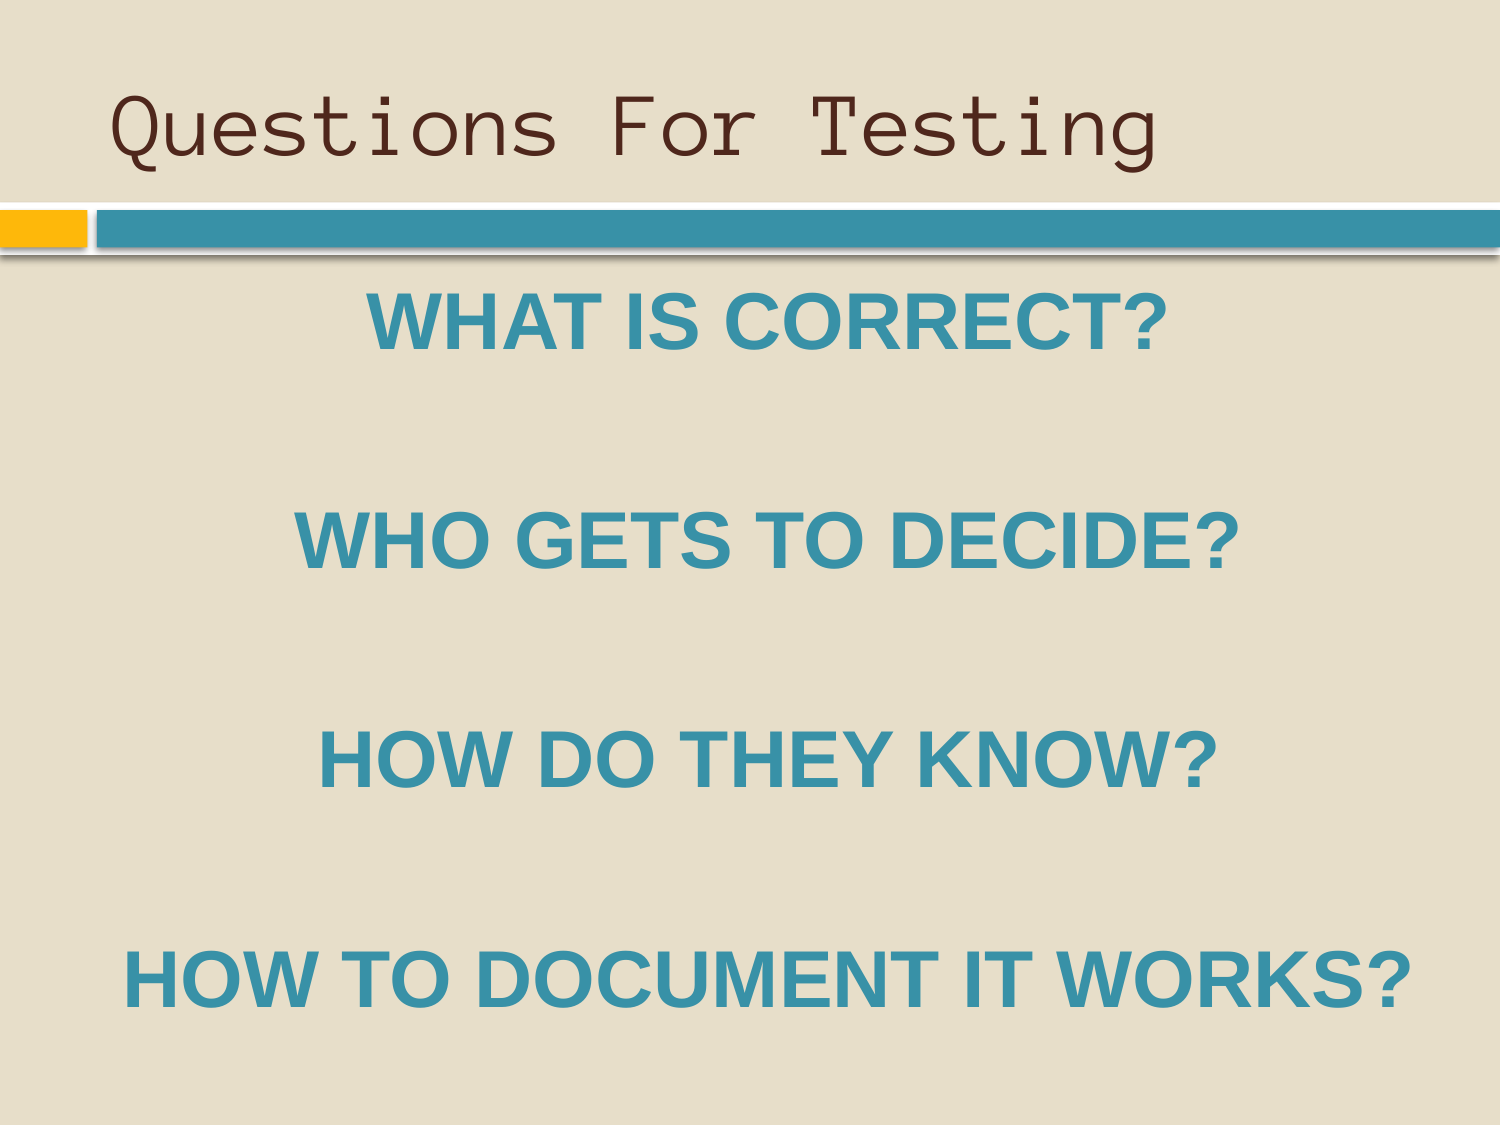

# Questions For Testing
What is correct?

Who gets to decide?

How do they know?

How To Document It Works?